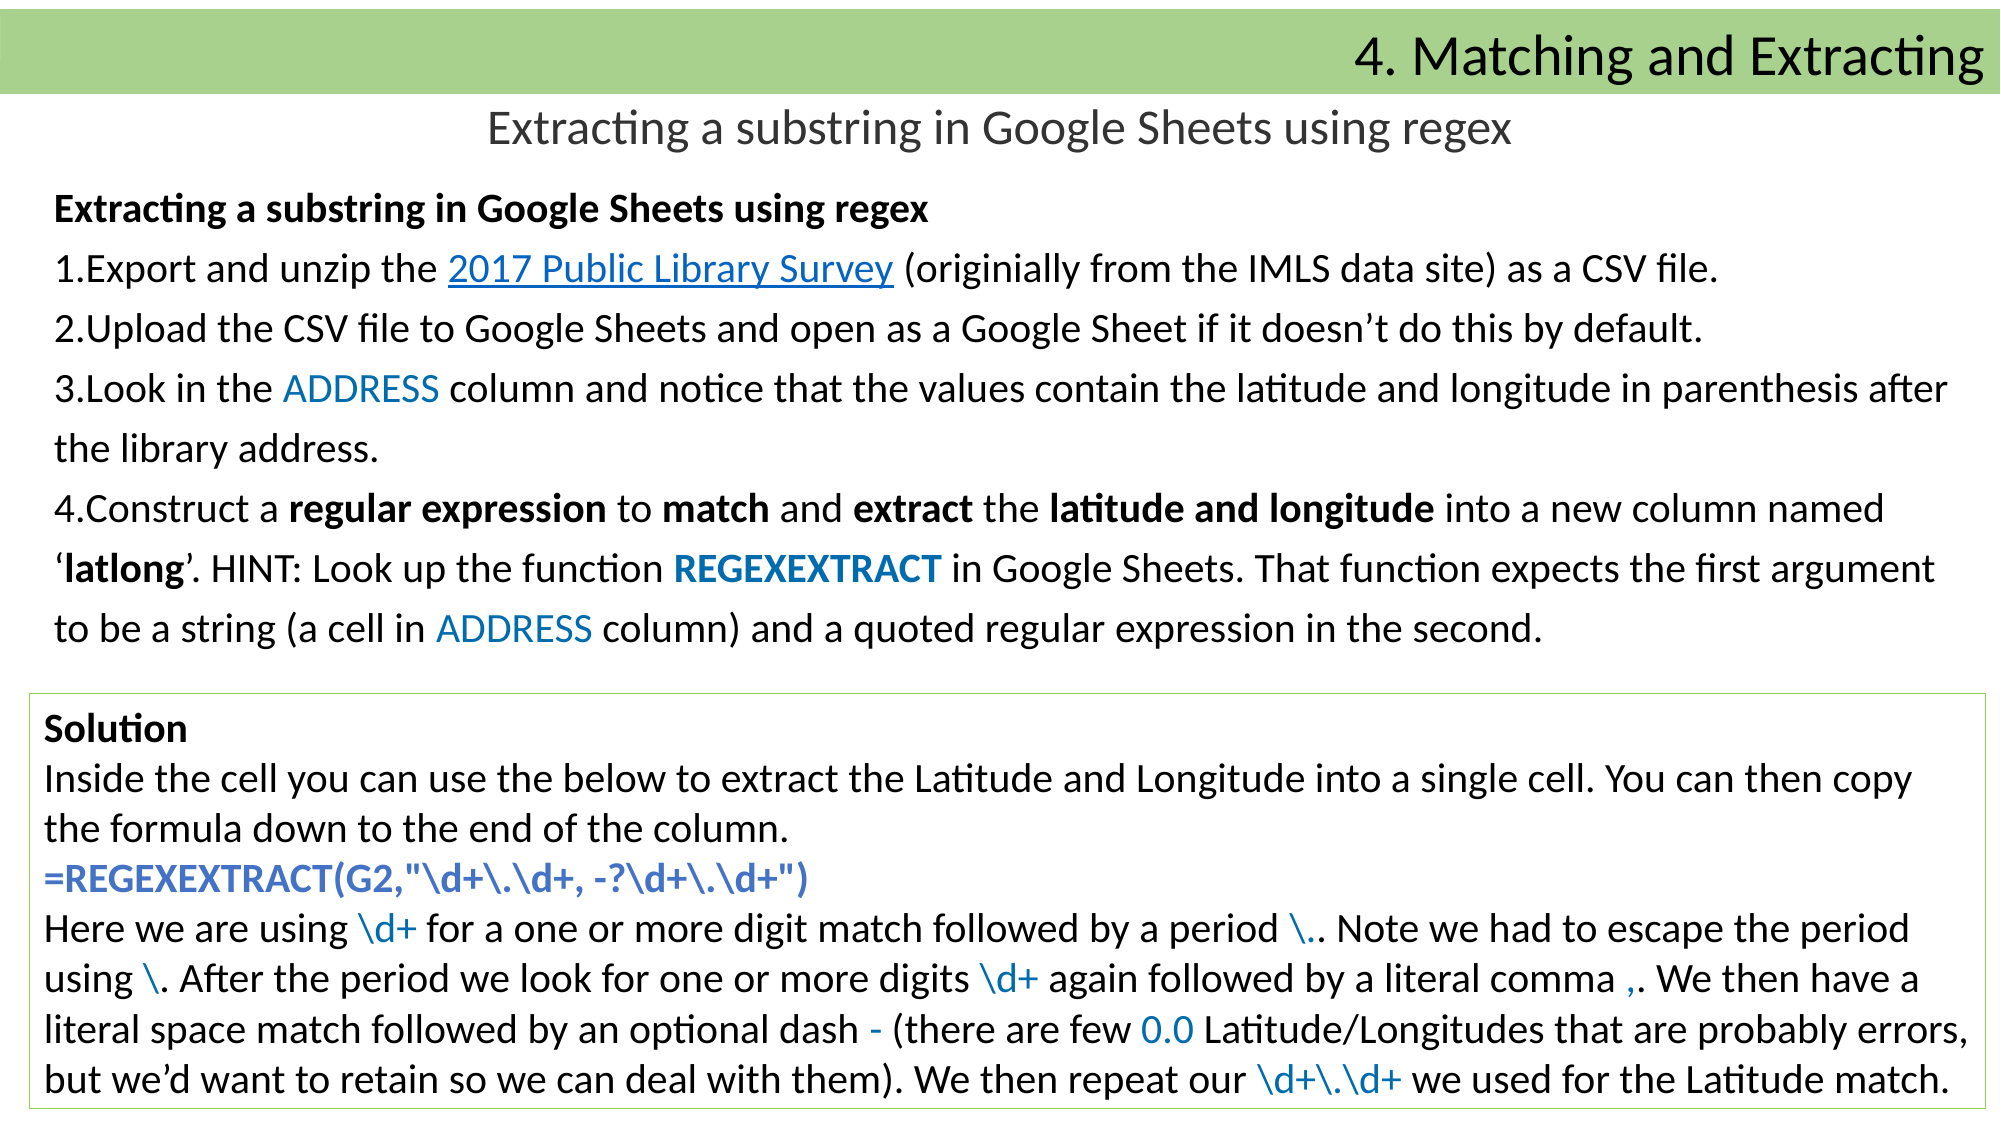

4. Matching and Extracting

Extracting a substring in Google Sheets using regex
Extracting a substring in Google Sheets using regex
Export and unzip the 2017 Public Library Survey (originially from the IMLS data site) as a CSV file.
Upload the CSV file to Google Sheets and open as a Google Sheet if it doesn’t do this by default.
Look in the ADDRESS column and notice that the values contain the latitude and longitude in parenthesis after the library address.
Construct a regular expression to match and extract the latitude and longitude into a new column named ‘latlong’. HINT: Look up the function REGEXEXTRACT in Google Sheets. That function expects the first argument to be a string (a cell in ADDRESS column) and a quoted regular expression in the second.
Solution
Inside the cell you can use the below to extract the Latitude and Longitude into a single cell. You can then copy the formula down to the end of the column.
=REGEXEXTRACT(G2,"\d+\.\d+, -?\d+\.\d+")
Here we are using \d+ for a one or more digit match followed by a period \.. Note we had to escape the period using \. After the period we look for one or more digits \d+ again followed by a literal comma ,. We then have a literal space match followed by an optional dash - (there are few 0.0 Latitude/Longitudes that are probably errors, but we’d want to retain so we can deal with them). We then repeat our \d+\.\d+ we used for the Latitude match.